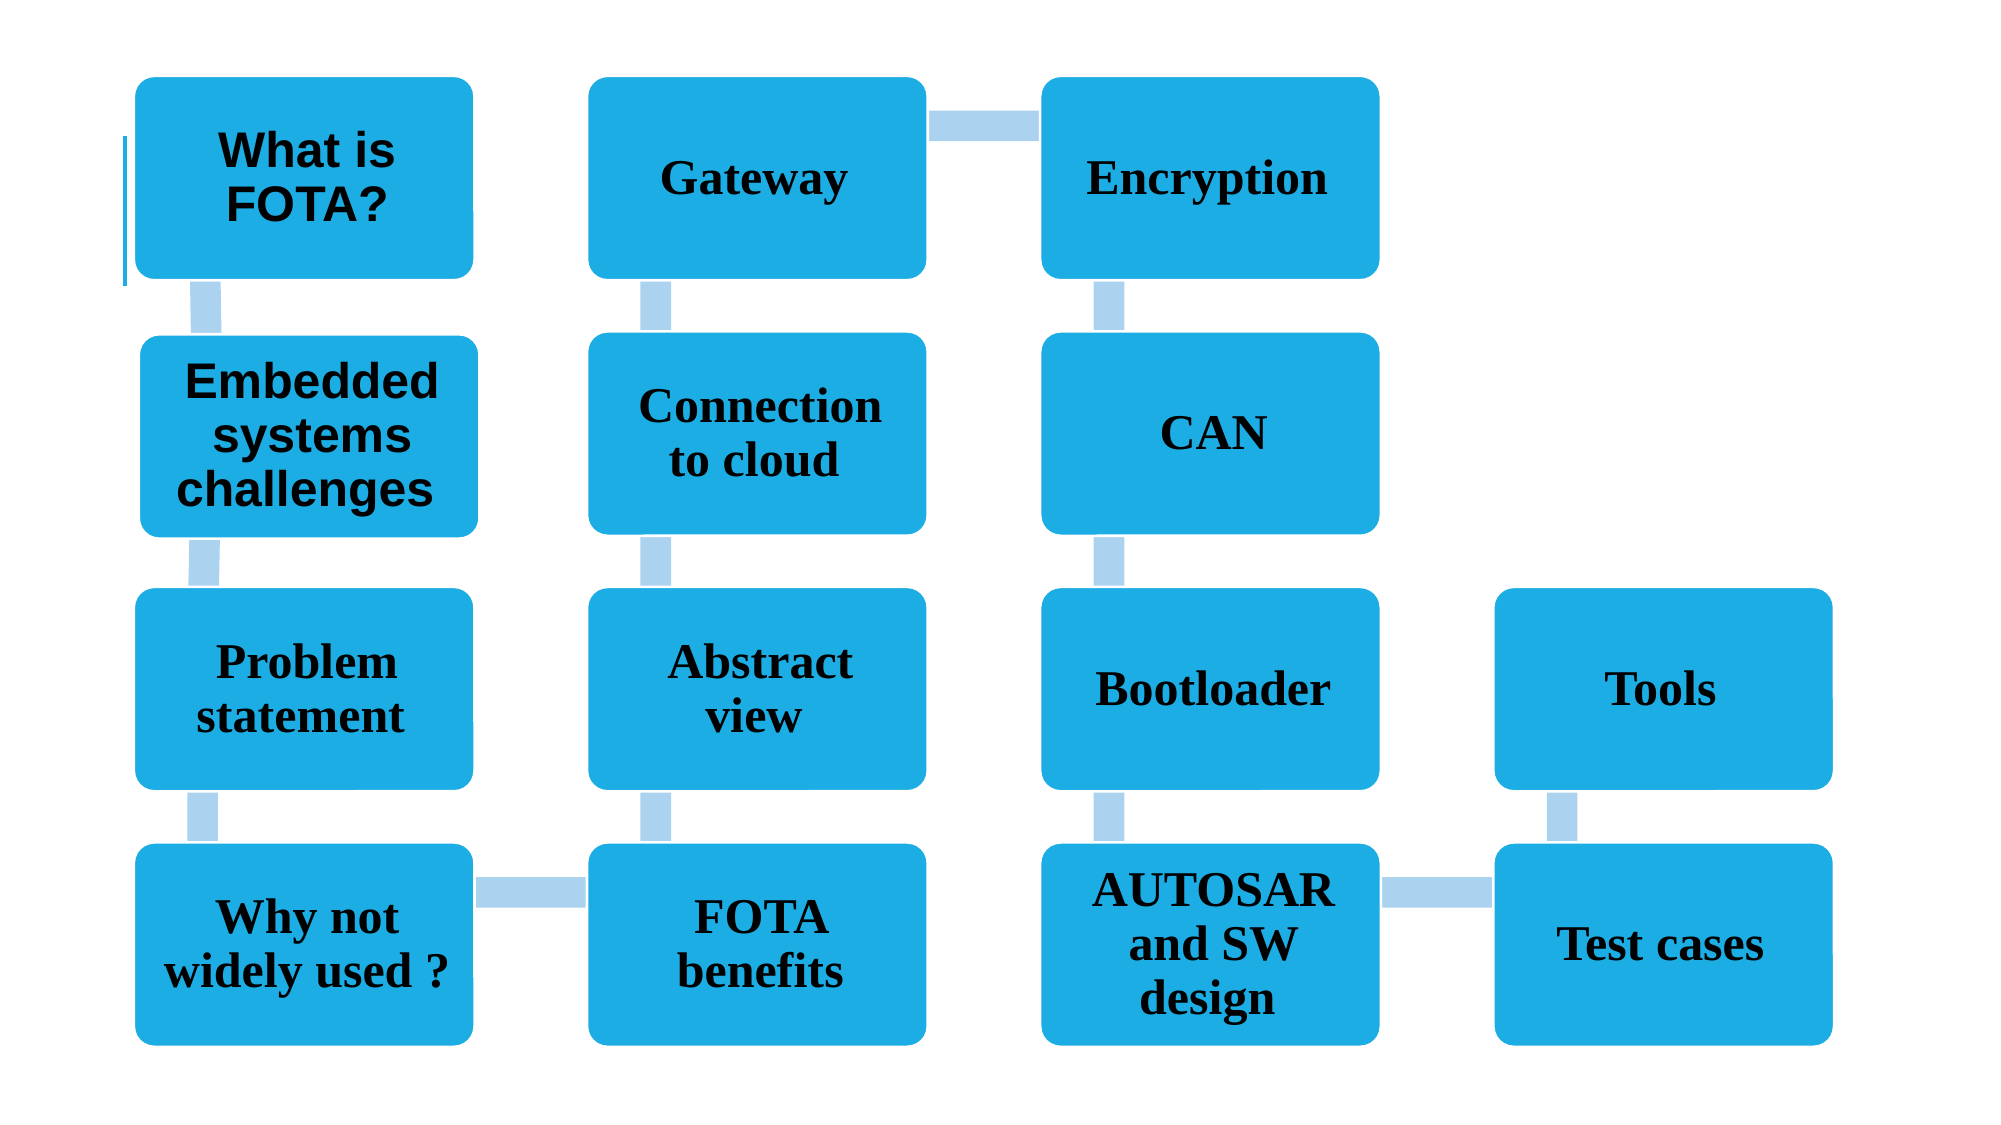

What is FOTA?
Embedded systems challenges
Problem statement
Why not widely used ?
FOTA benefits
Abstract view
Connection to cloud
Gateway
Encryption
CAN
Bootloader
AUTOSAR and SW design
Test cases
Tools